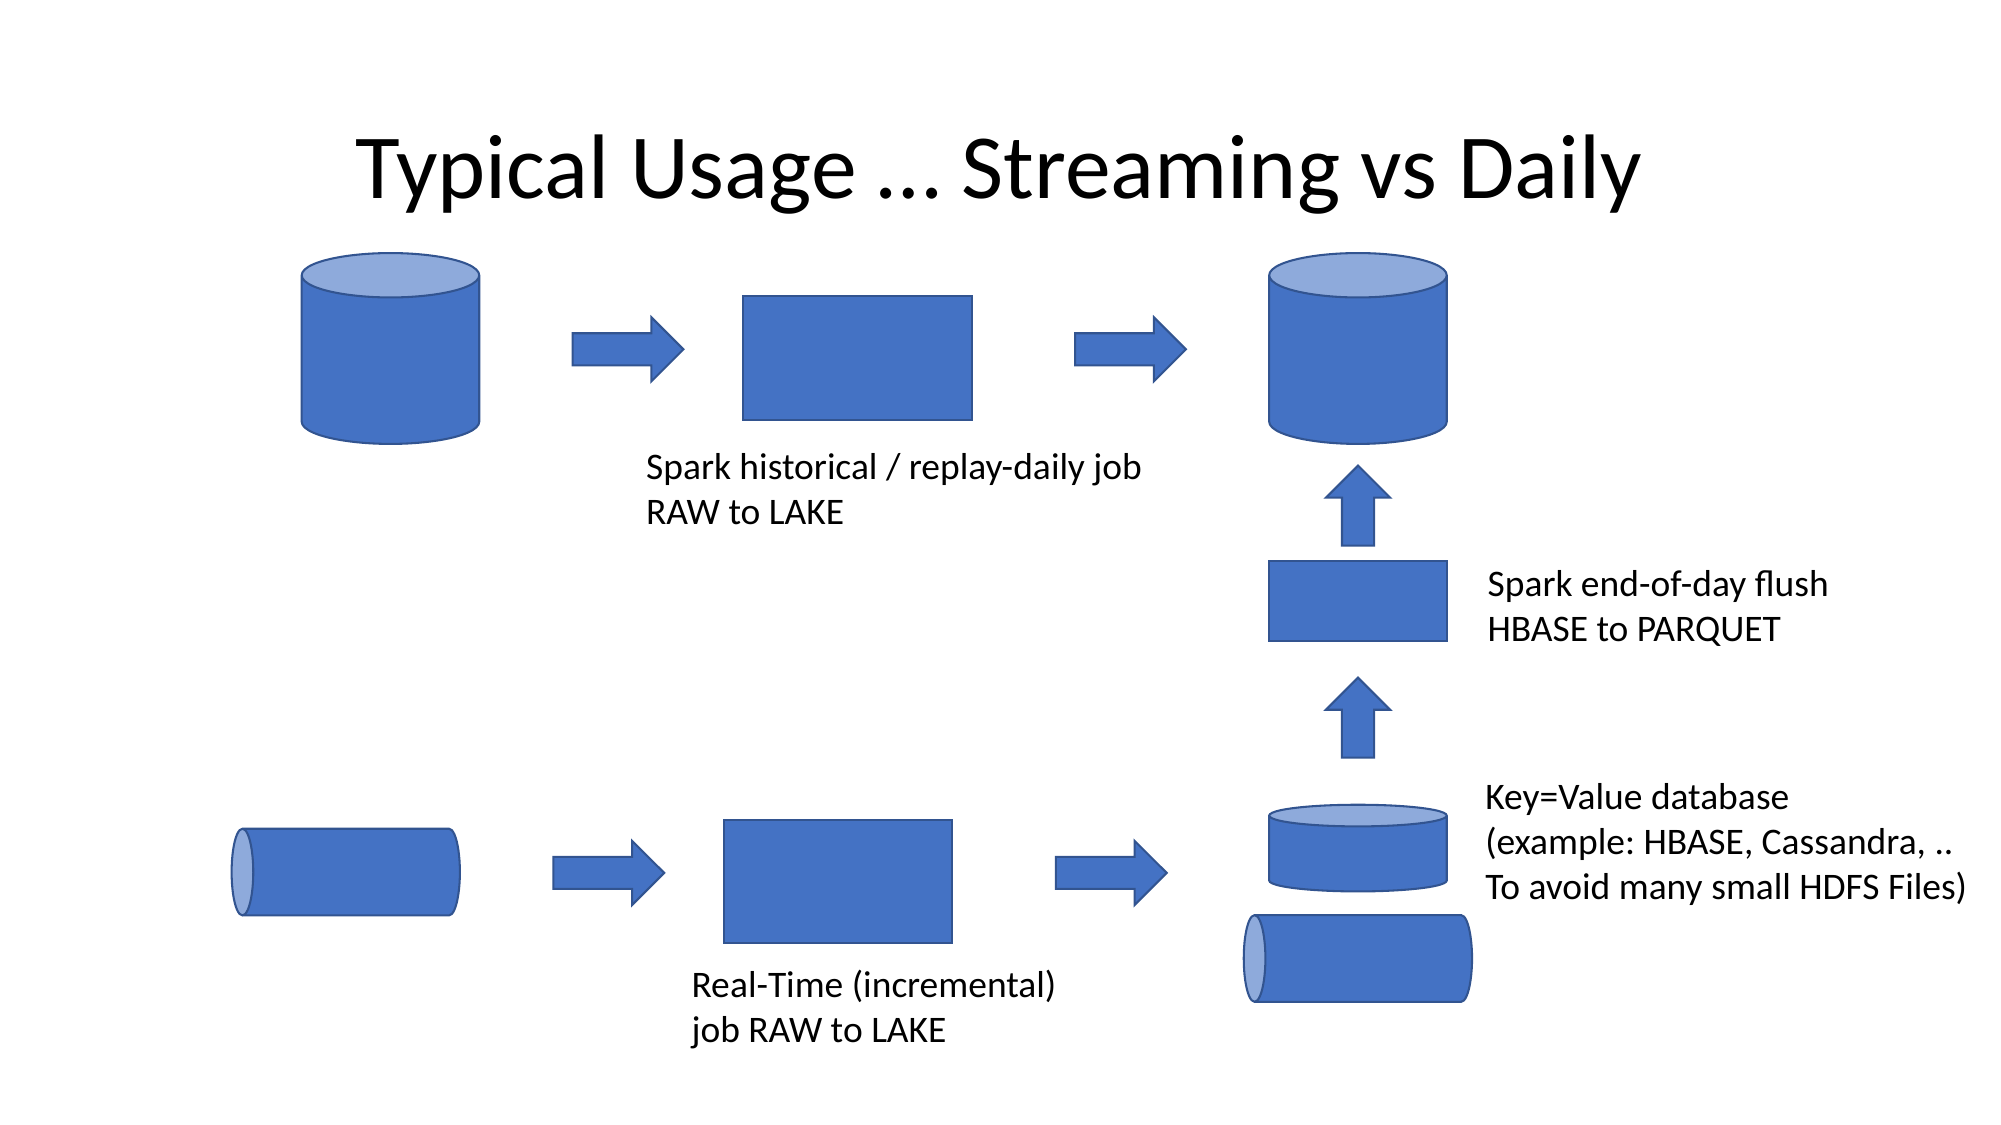

# Typical Usage … Streaming vs Daily

Spark historical / replay-daily job
RAW to LAKE

Spark end-of-day flush
HBASE to PARQUET

Key=Value database
(example: HBASE, Cassandra, ..
To avoid many small HDFS Files)

Real-Time (incremental)
job RAW to LAKE